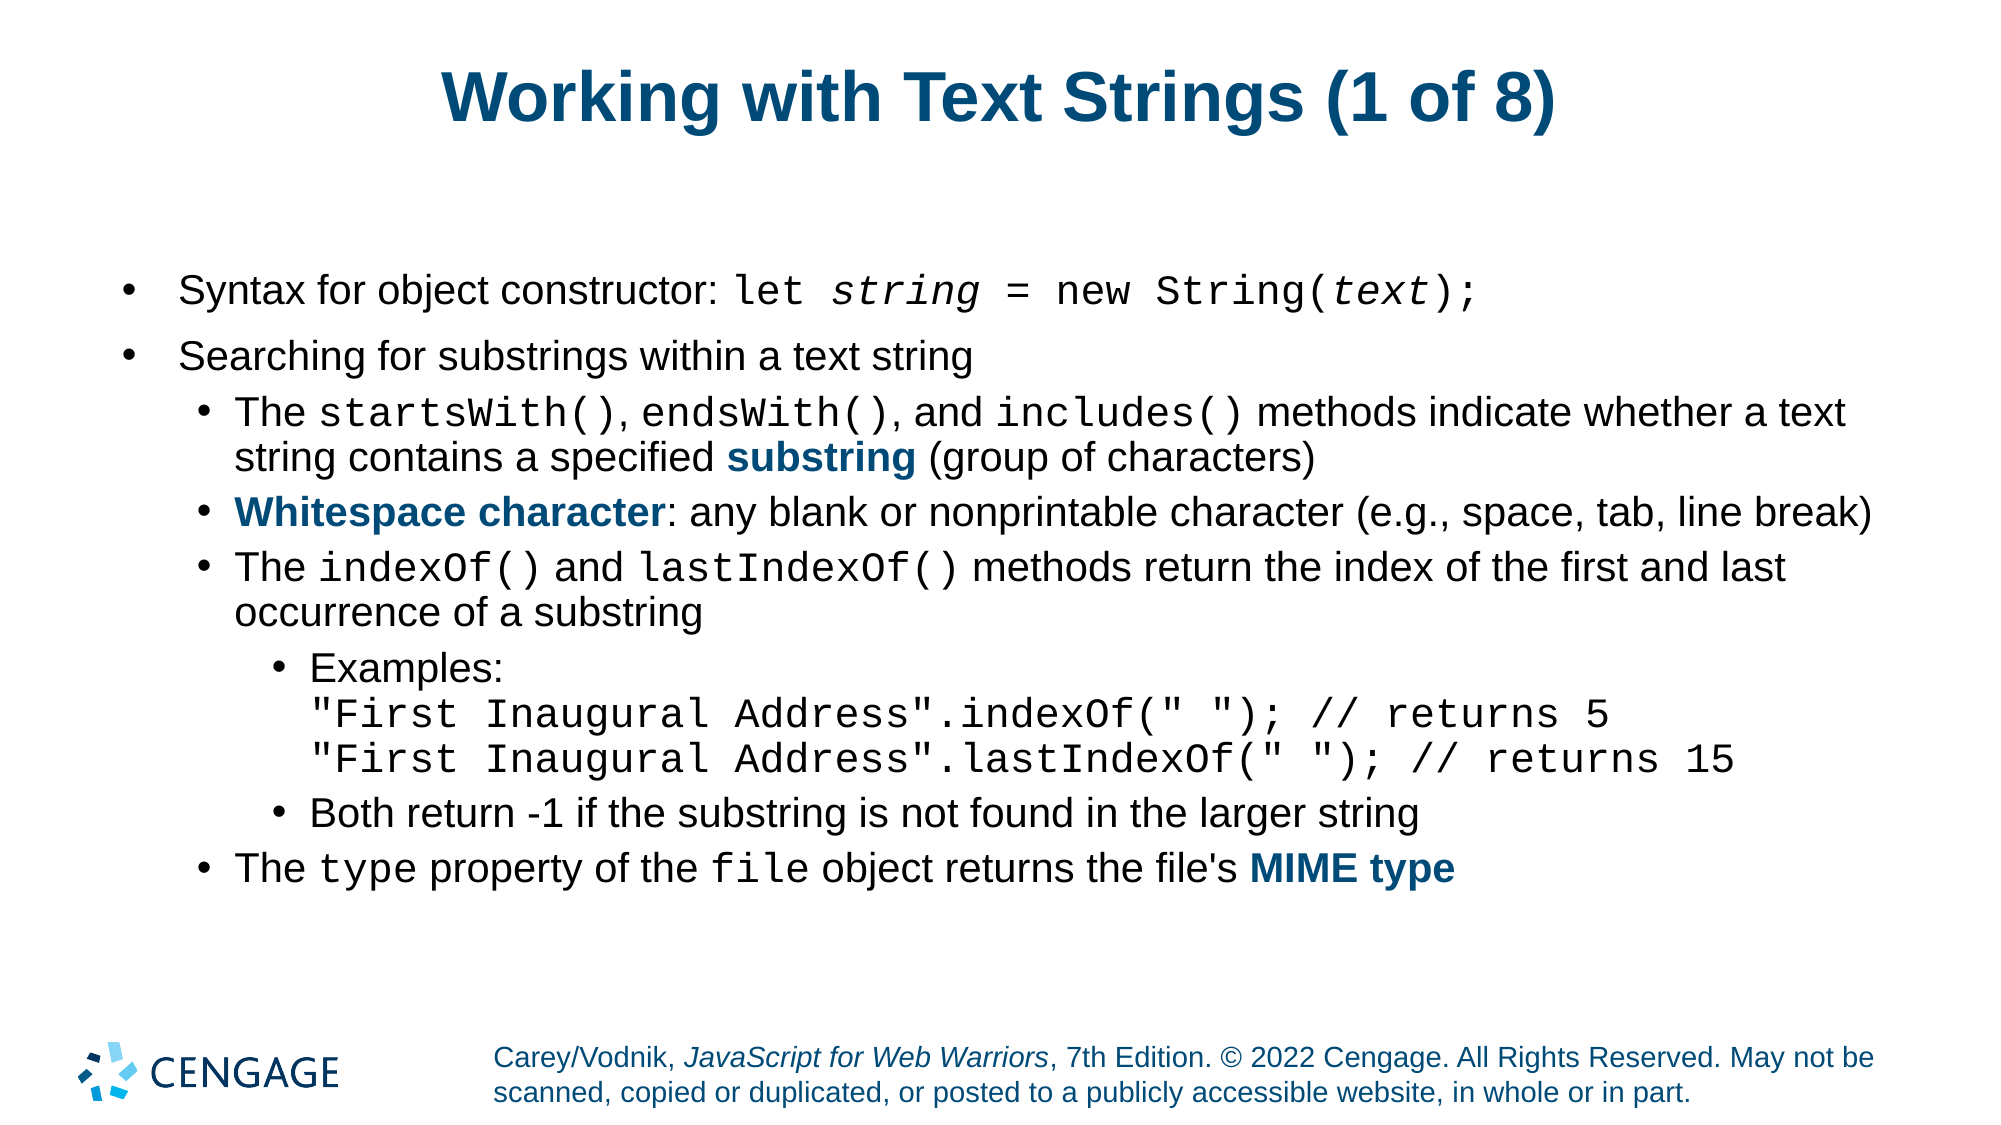

# Working with Text Strings (1 of 8)
Syntax for object constructor: let string = new String(text);
Searching for substrings within a text string
The startsWith(), endsWith(), and includes() methods indicate whether a text string contains a specified substring (group of characters)
Whitespace character: any blank or nonprintable character (e.g., space, tab, line break)
The indexOf() and lastIndexOf() methods return the index of the first and last occurrence of a substring
Examples:
"First Inaugural Address".indexOf(" "); // returns 5
"First Inaugural Address".lastIndexOf(" "); // returns 15
Both return -1 if the substring is not found in the larger string
The type property of the file object returns the file's MIME type